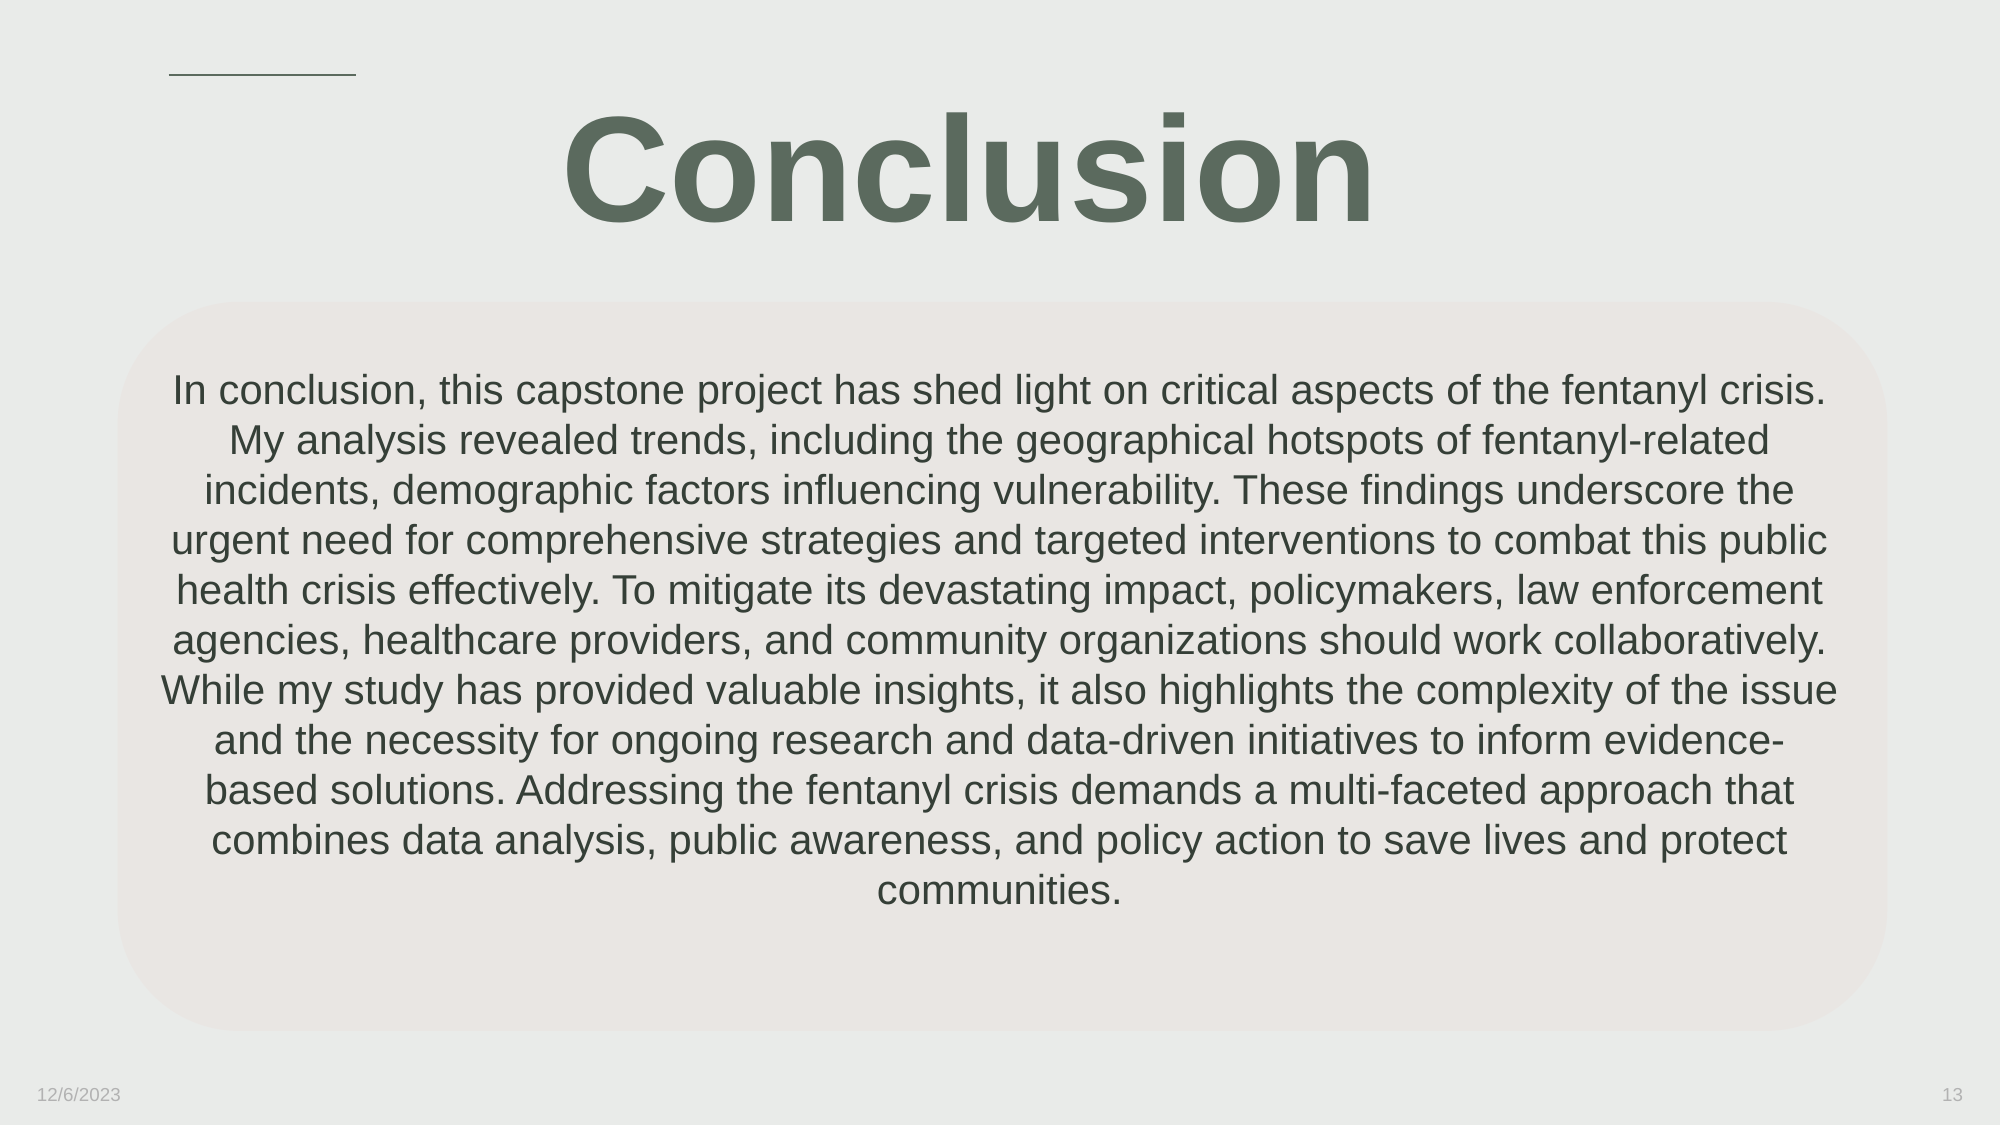

# Conclusion

In conclusion, this capstone project has shed light on critical aspects of the fentanyl crisis. My analysis revealed trends, including the geographical hotspots of fentanyl-related incidents, demographic factors influencing vulnerability. These findings underscore the urgent need for comprehensive strategies and targeted interventions to combat this public health crisis effectively. To mitigate its devastating impact, policymakers, law enforcement agencies, healthcare providers, and community organizations should work collaboratively. While my study has provided valuable insights, it also highlights the complexity of the issue and the necessity for ongoing research and data-driven initiatives to inform evidence-based solutions. Addressing the fentanyl crisis demands a multi-faceted approach that combines data analysis, public awareness, and policy action to save lives and protect communities.
12/6/2023
13